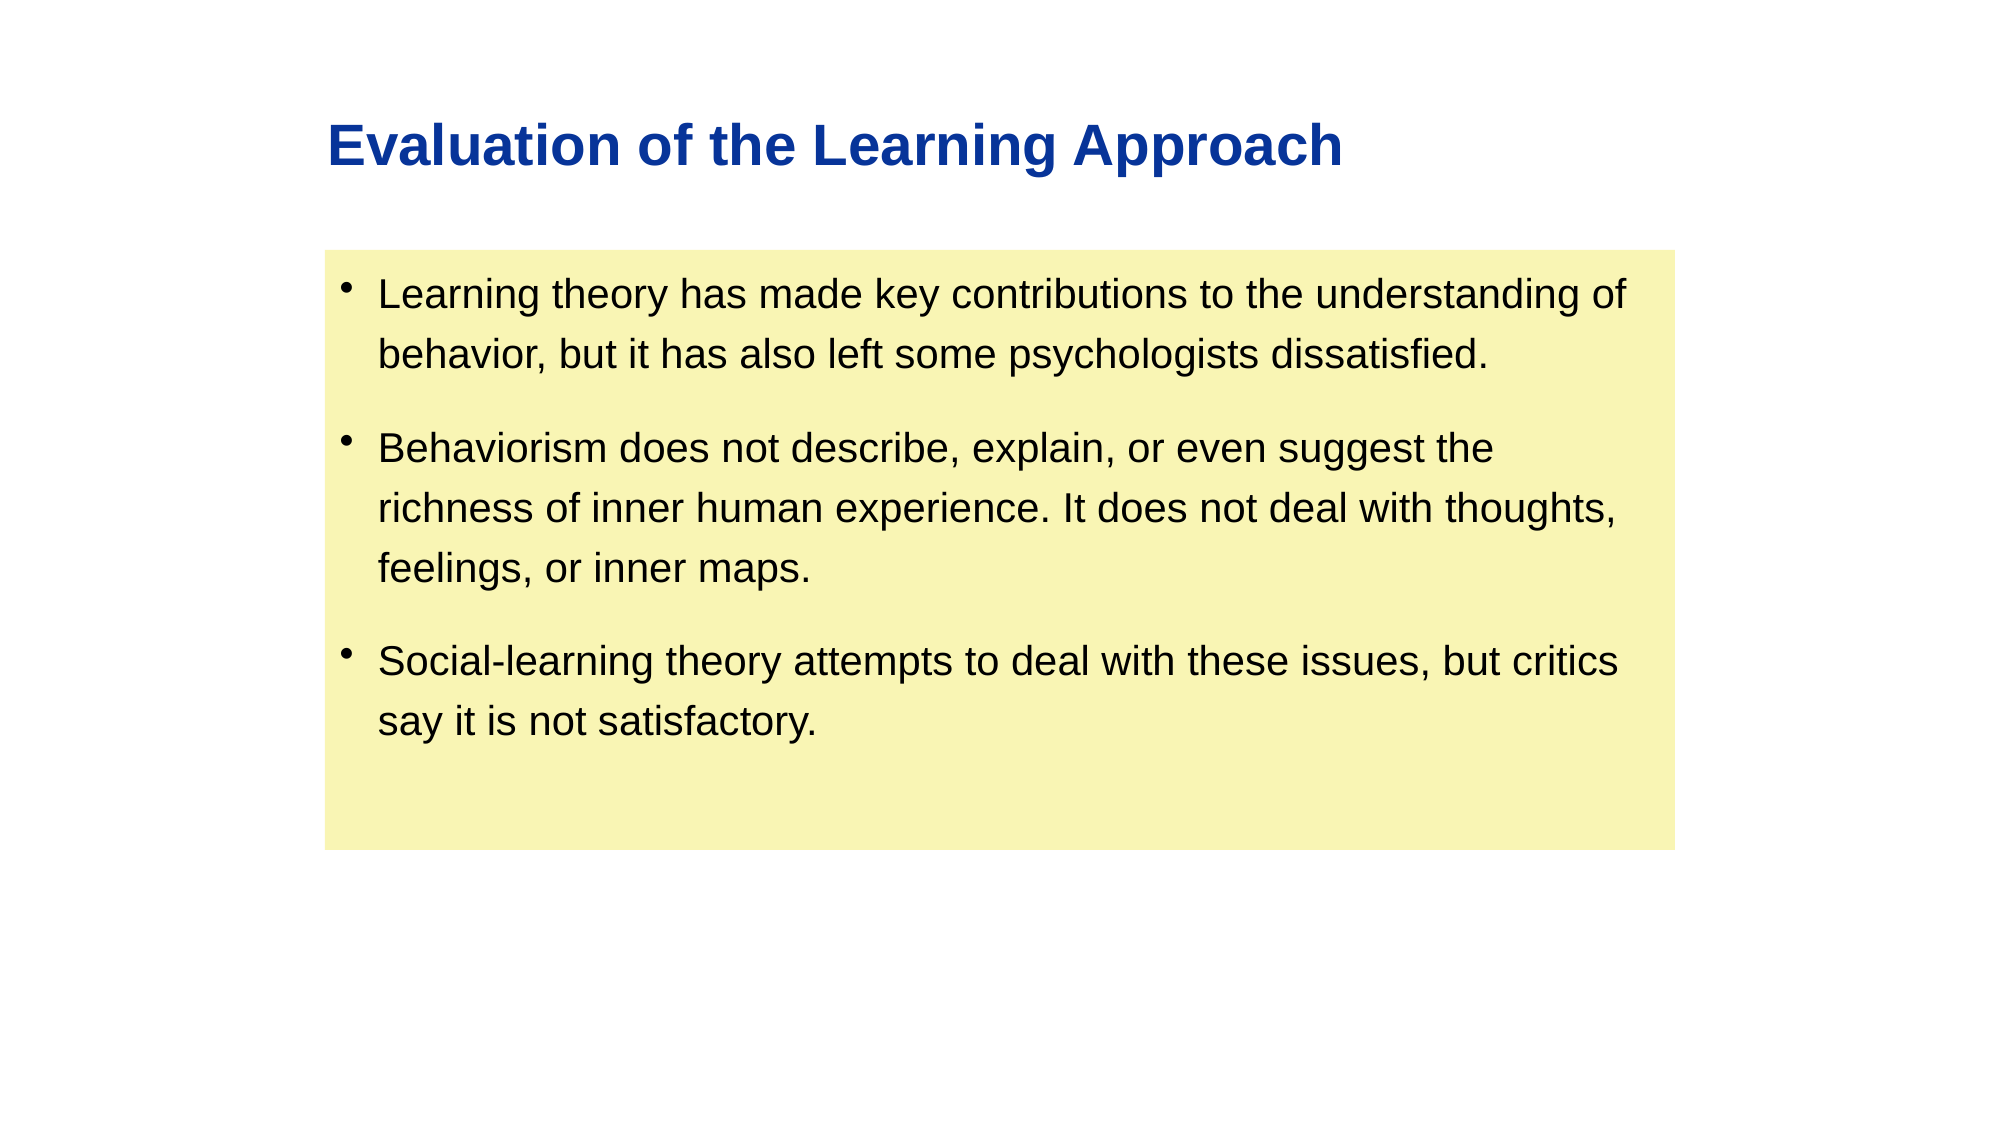

Evaluation of the Learning Approach
Learning theory has made key contributions to the understanding of behavior, but it has also left some psychologists dissatisfied.
Behaviorism does not describe, explain, or even suggest the richness of inner human experience. It does not deal with thoughts, feelings, or inner maps.
Social-learning theory attempts to deal with these issues, but critics say it is not satisfactory.